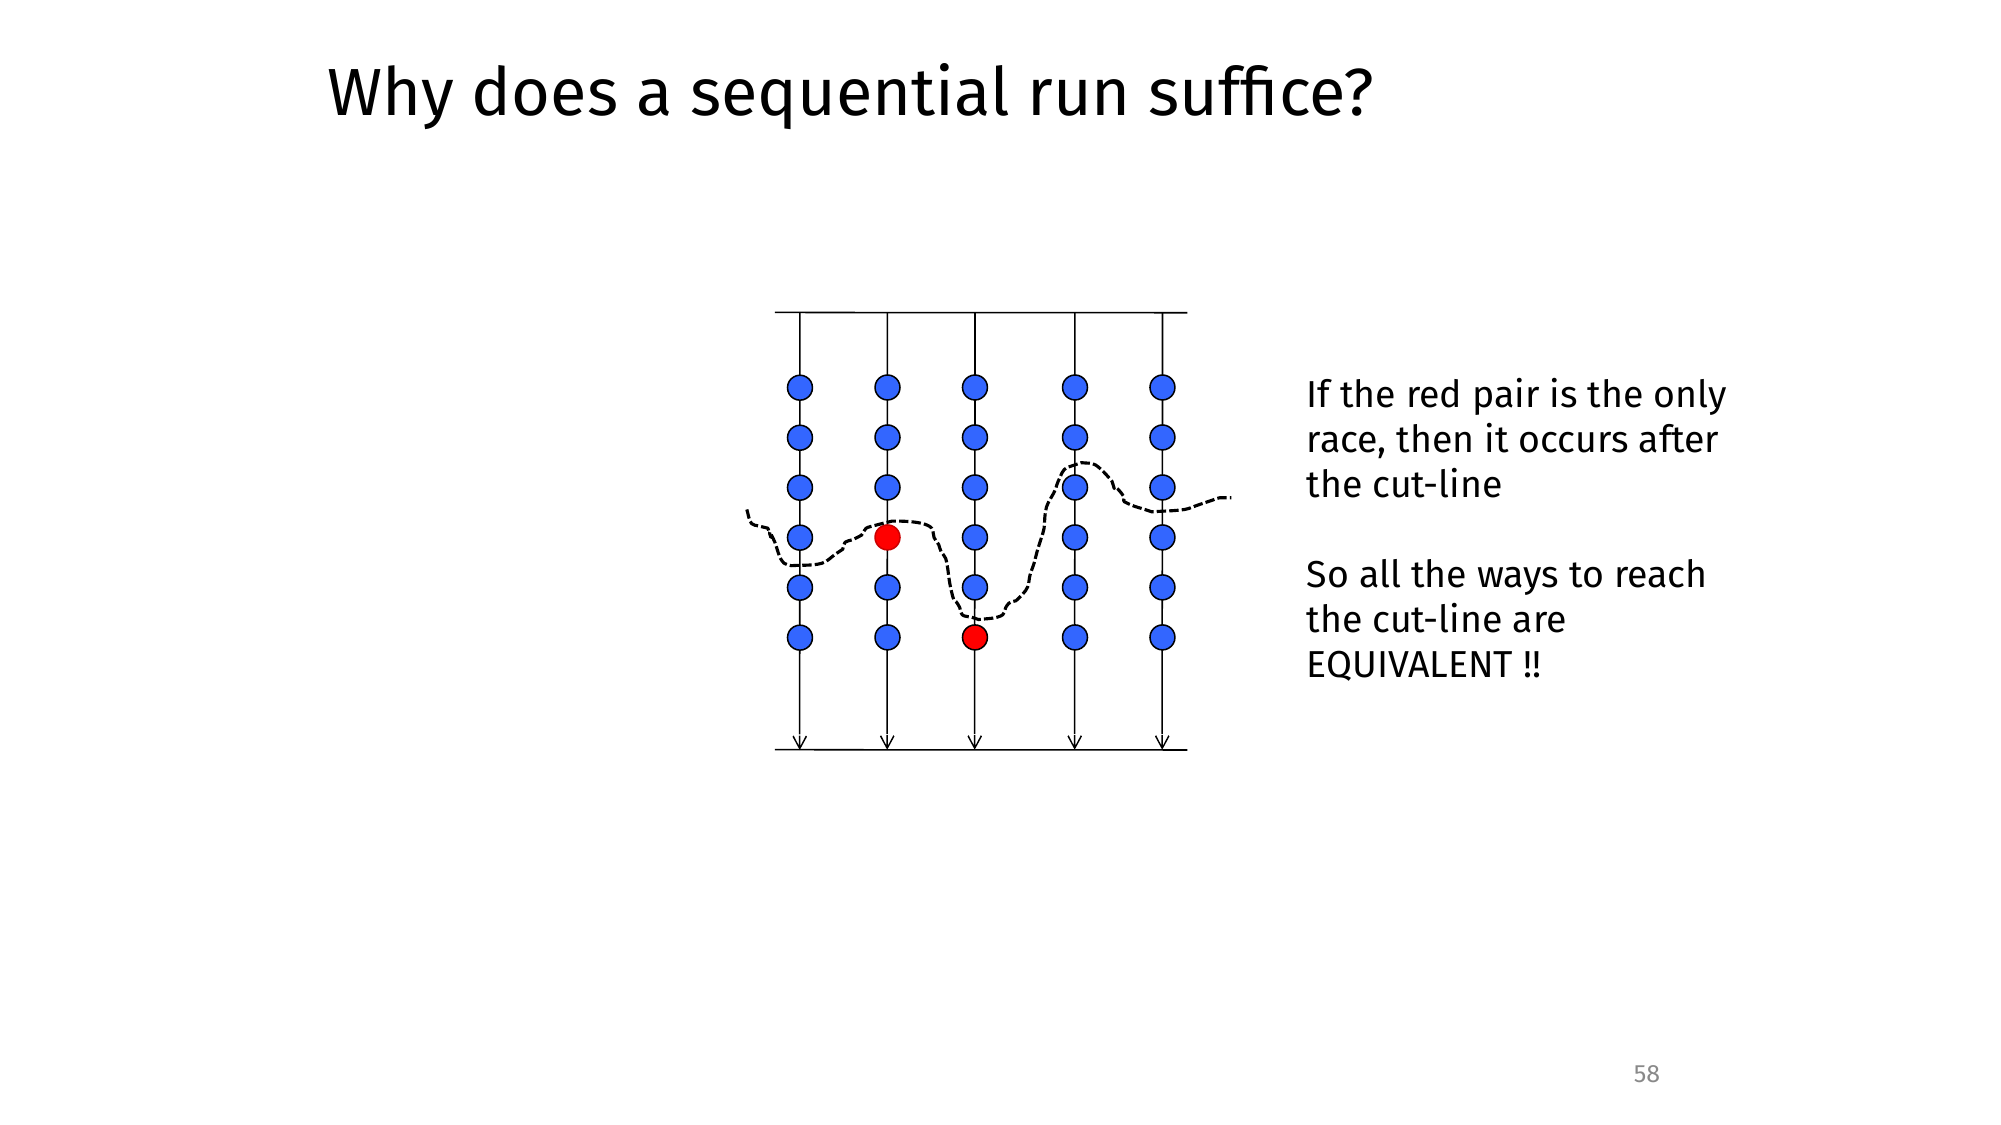

Why does a sequential run suffice?

If the red pair is the only
race, then it occurs after
the cut-line

So all the ways to reach
the cut-line are
EQUIVALENT !!

58